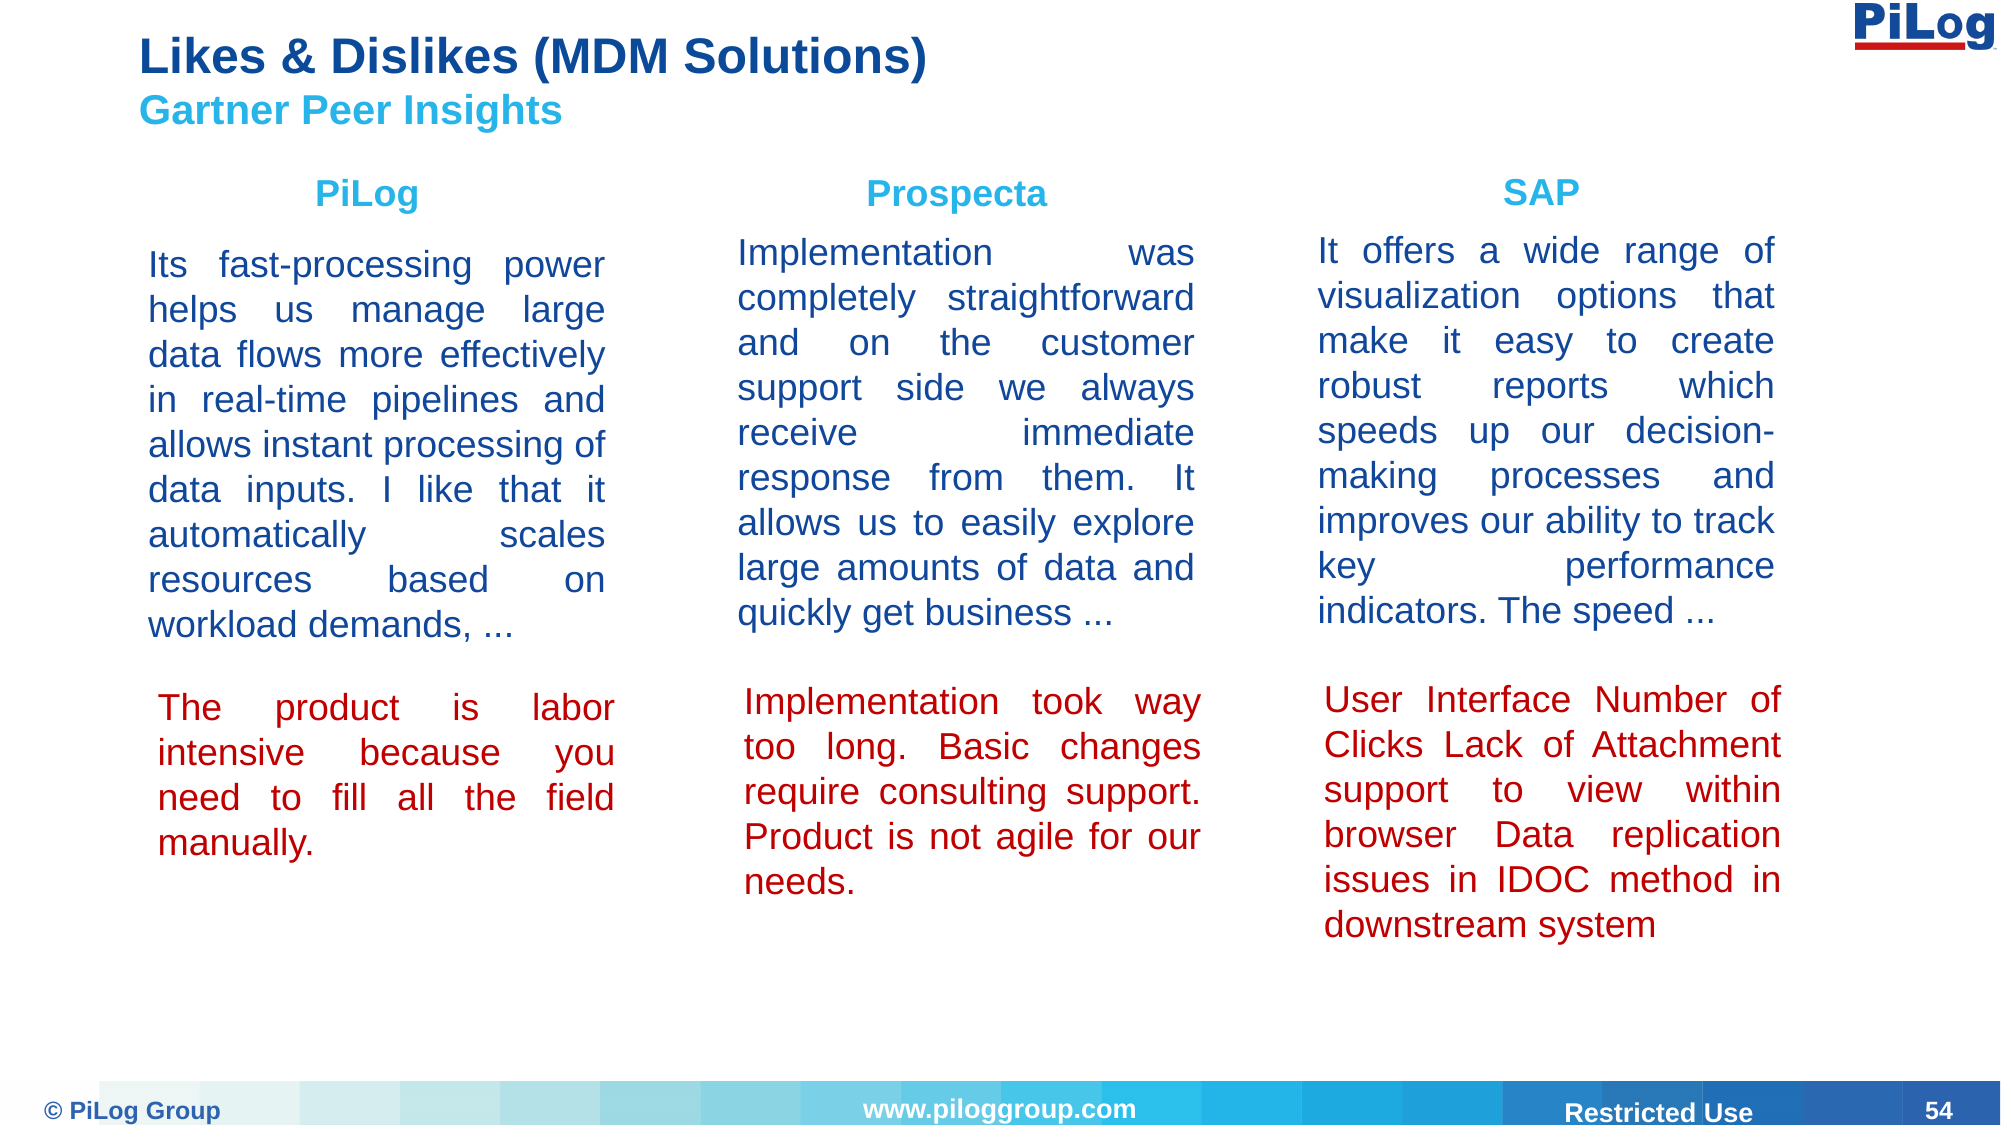

Likes & Dislikes (MDM Solutions)
Gartner Peer Insights
SAP
PiLog
Prospecta
It offers a wide range of visualization options that make it easy to create robust reports which speeds up our decision-making processes and improves our ability to track key performance indicators. The speed ...
Implementation was completely straightforward and on the customer support side we always receive immediate response from them. It allows us to easily explore large amounts of data and quickly get business ...
Its fast-processing power helps us manage large data flows more effectively in real-time pipelines and allows instant processing of data inputs. I like that it automatically scales resources based on workload demands, ...
User Interface Number of Clicks Lack of Attachment support to view within browser Data replication issues in IDOC method in downstream system
Implementation took way too long. Basic changes require consulting support. Product is not agile for our needs.
The product is labor intensive because you need to fill all the field manually.
© PiLog Group
54
www.piloggroup.com
Restricted Use